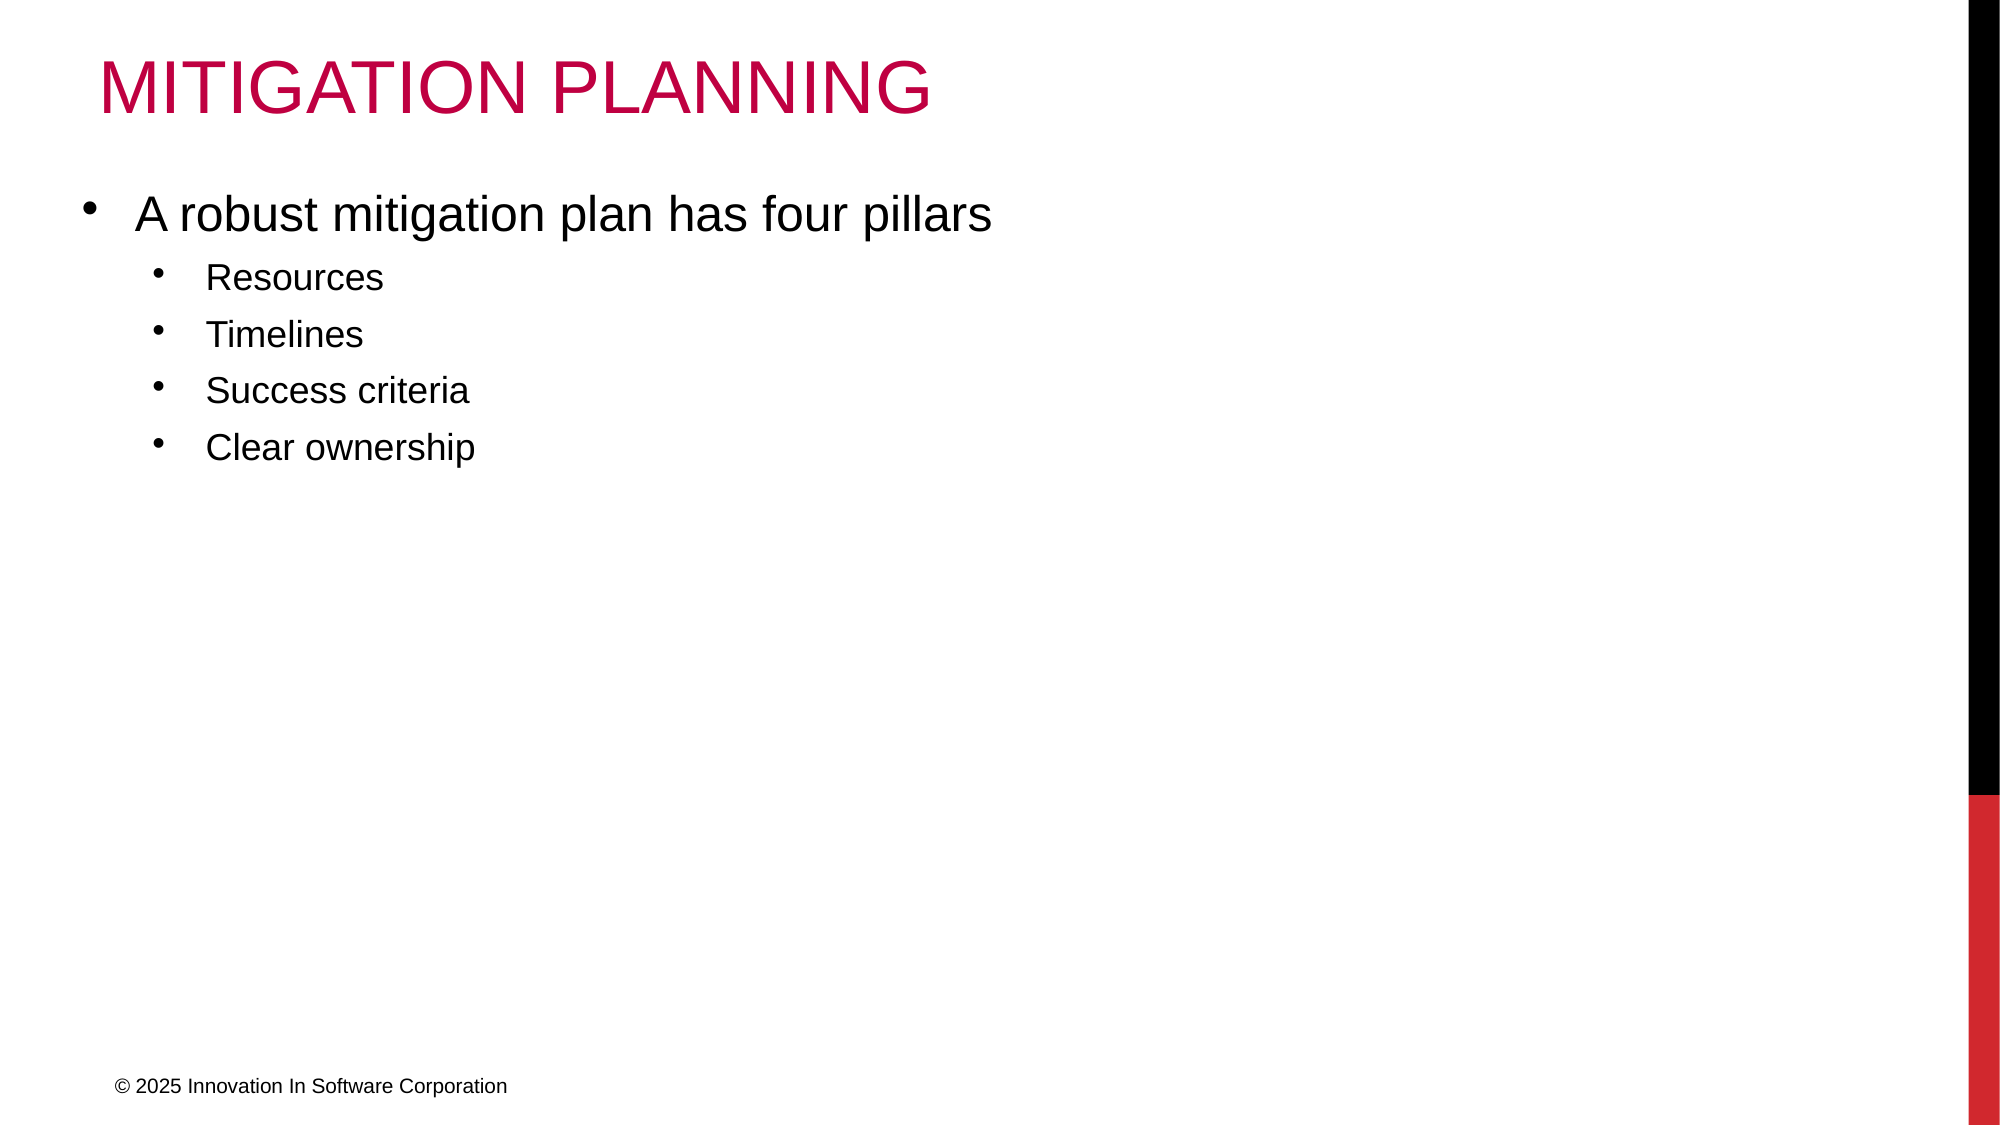

# Mitigation Planning
A robust mitigation plan has four pillars
Resources
Timelines
Success criteria
Clear ownership
© 2025 Innovation In Software Corporation